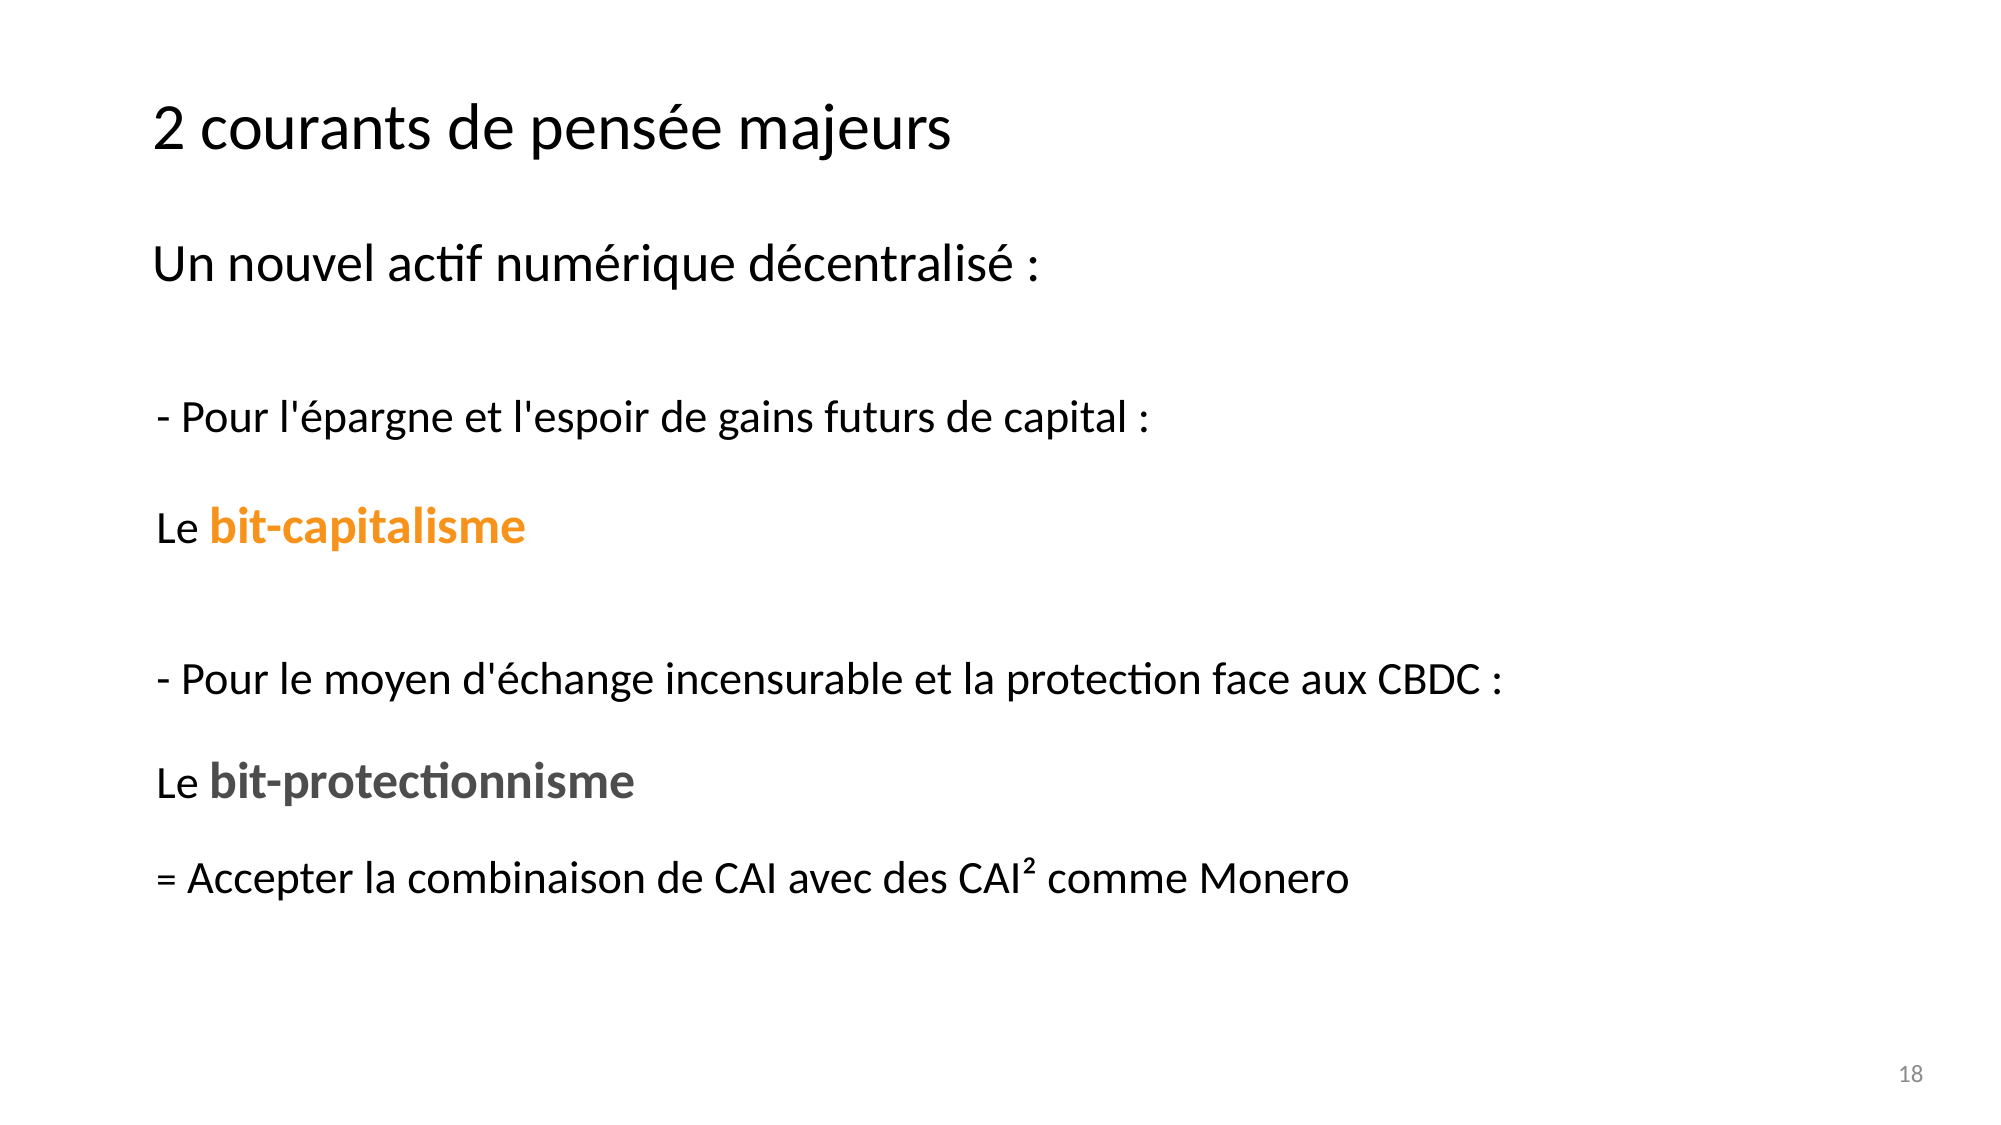

# 2 courants de pensée majeurs Un nouvel actif numérique décentralisé :
- Pour l'épargne et l'espoir de gains futurs de capital :
Le bit-capitalisme

- Pour le moyen d'échange incensurable et la protection face aux CBDC :
Le bit-protectionnisme
= Accepter la combinaison de CAI avec des CAI² comme Monero

18